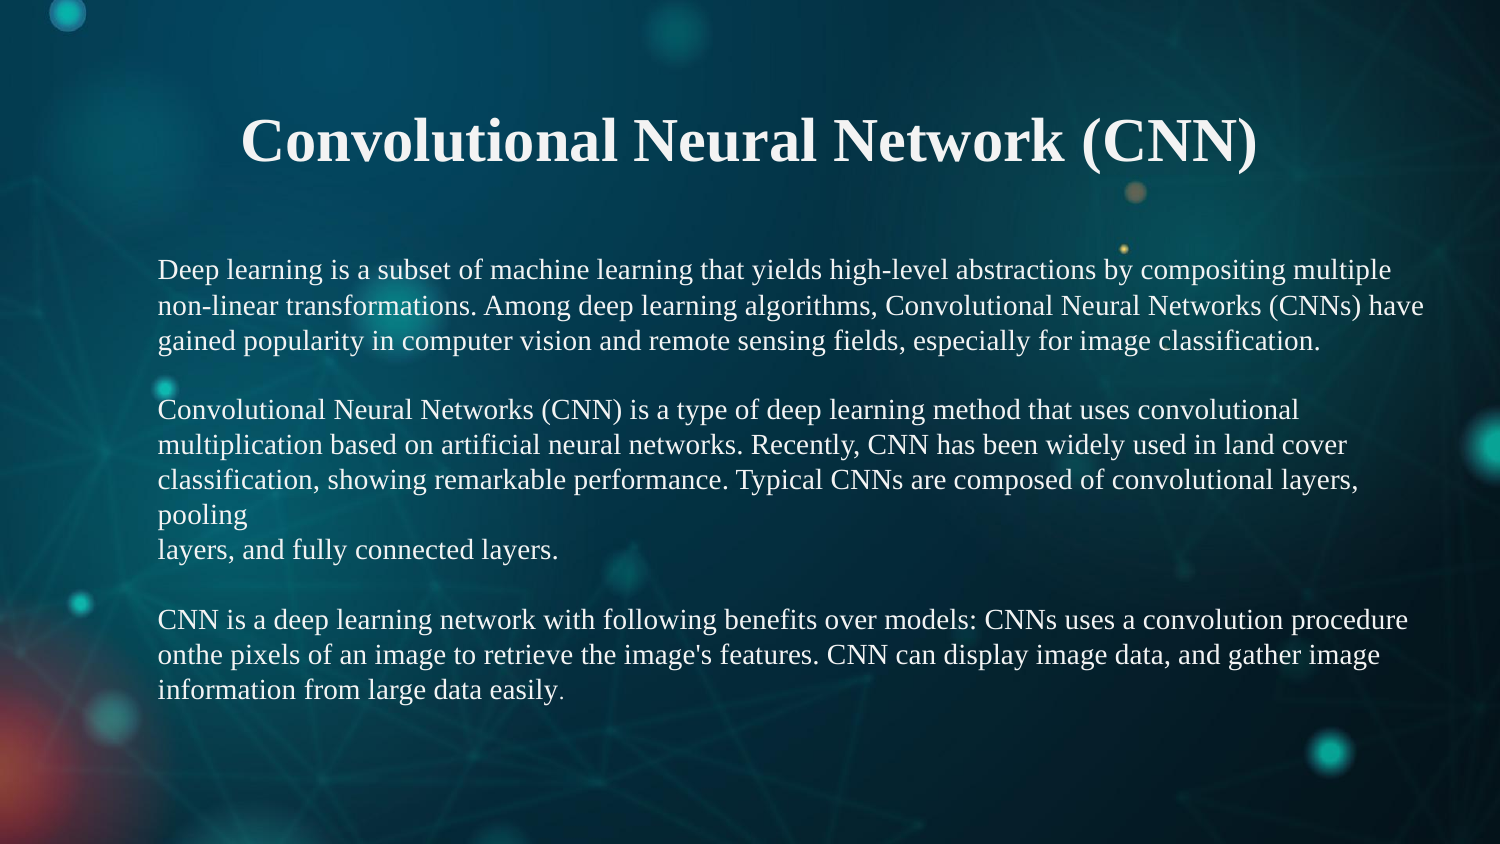

# Convolutional Neural Network (CNN)

Deep learning is a subset of machine learning that yields high-level abstractions by compositing multiple
non-linear transformations. Among deep learning algorithms, Convolutional Neural Networks (CNNs) have
gained popularity in computer vision and remote sensing fields, especially for image classification.

Convolutional Neural Networks (CNN) is a type of deep learning method that uses convolutional
multiplication based on artificial neural networks. Recently, CNN has been widely used in land cover
classification, showing remarkable performance. Typical CNNs are composed of convolutional layers, pooling
layers, and fully connected layers.

CNN is a deep learning network with following benefits over models: CNNs uses a convolution procedure onthe pixels of an image to retrieve the image's features. CNN can display image data, and gather image information from large data easily.